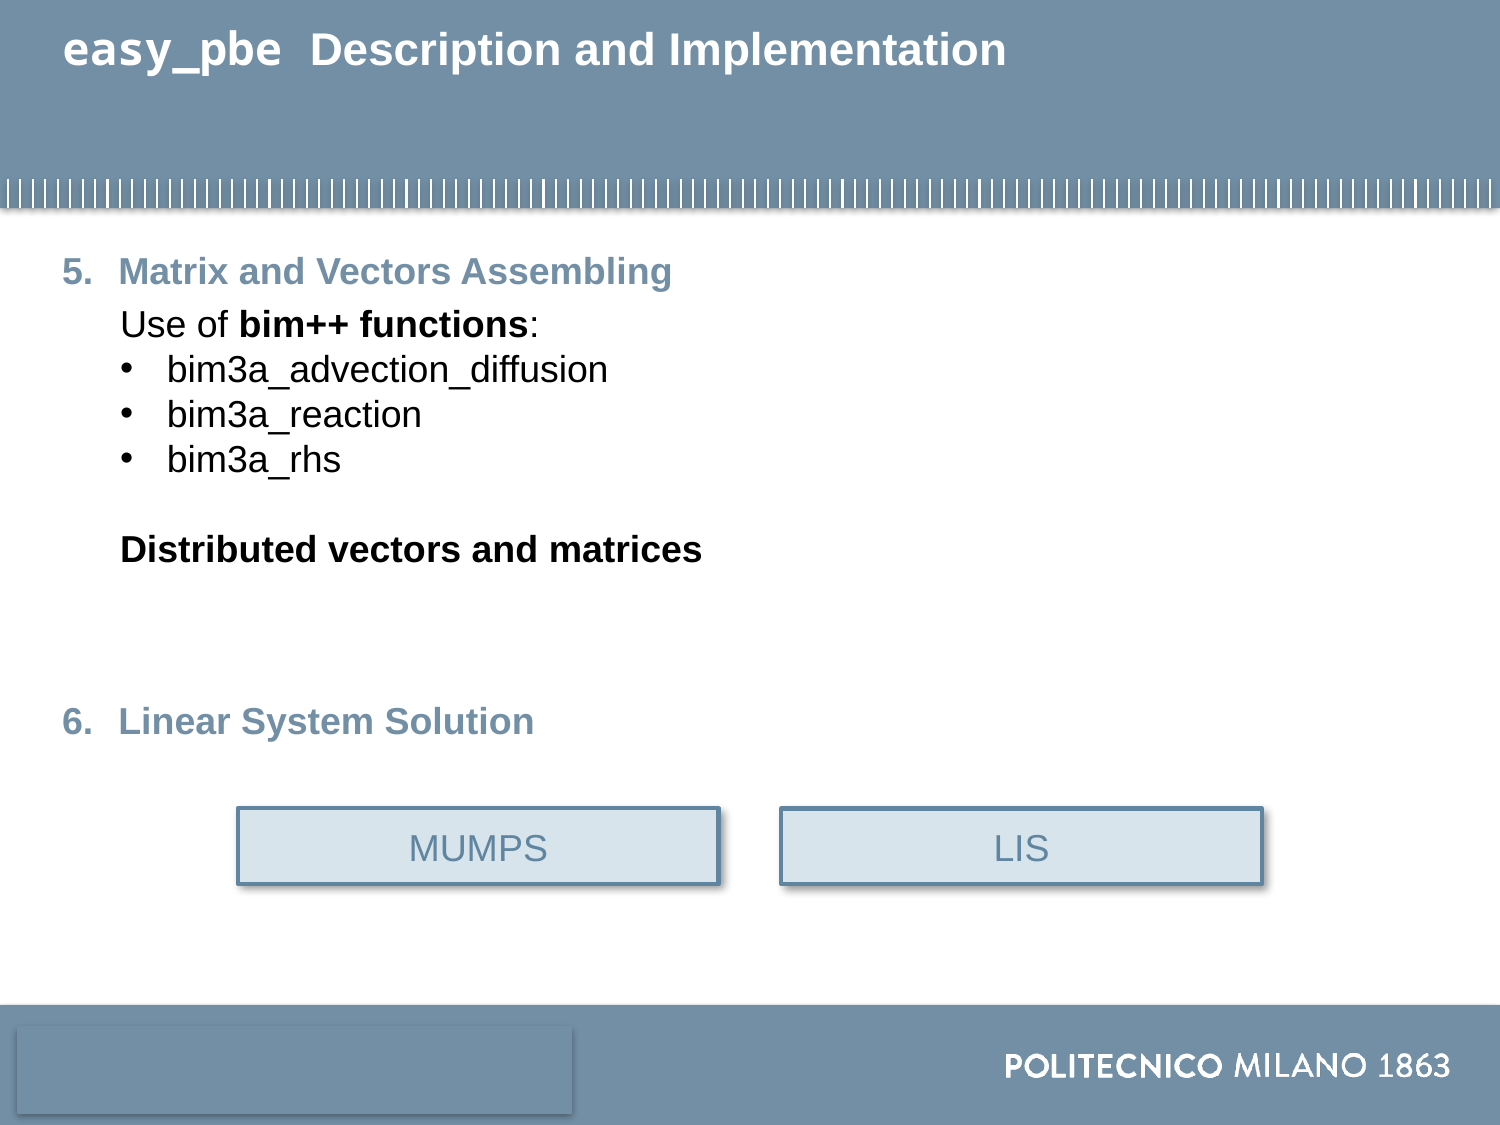

# easy_pbe Description and Implementation
Matrix and Vectors Assembling
Linear System Solution
Use of bim++ functions:
bim3a_advection_diffusion
bim3a_reaction
bim3a_rhs

Distributed vectors and matrices
MUMPS
LIS